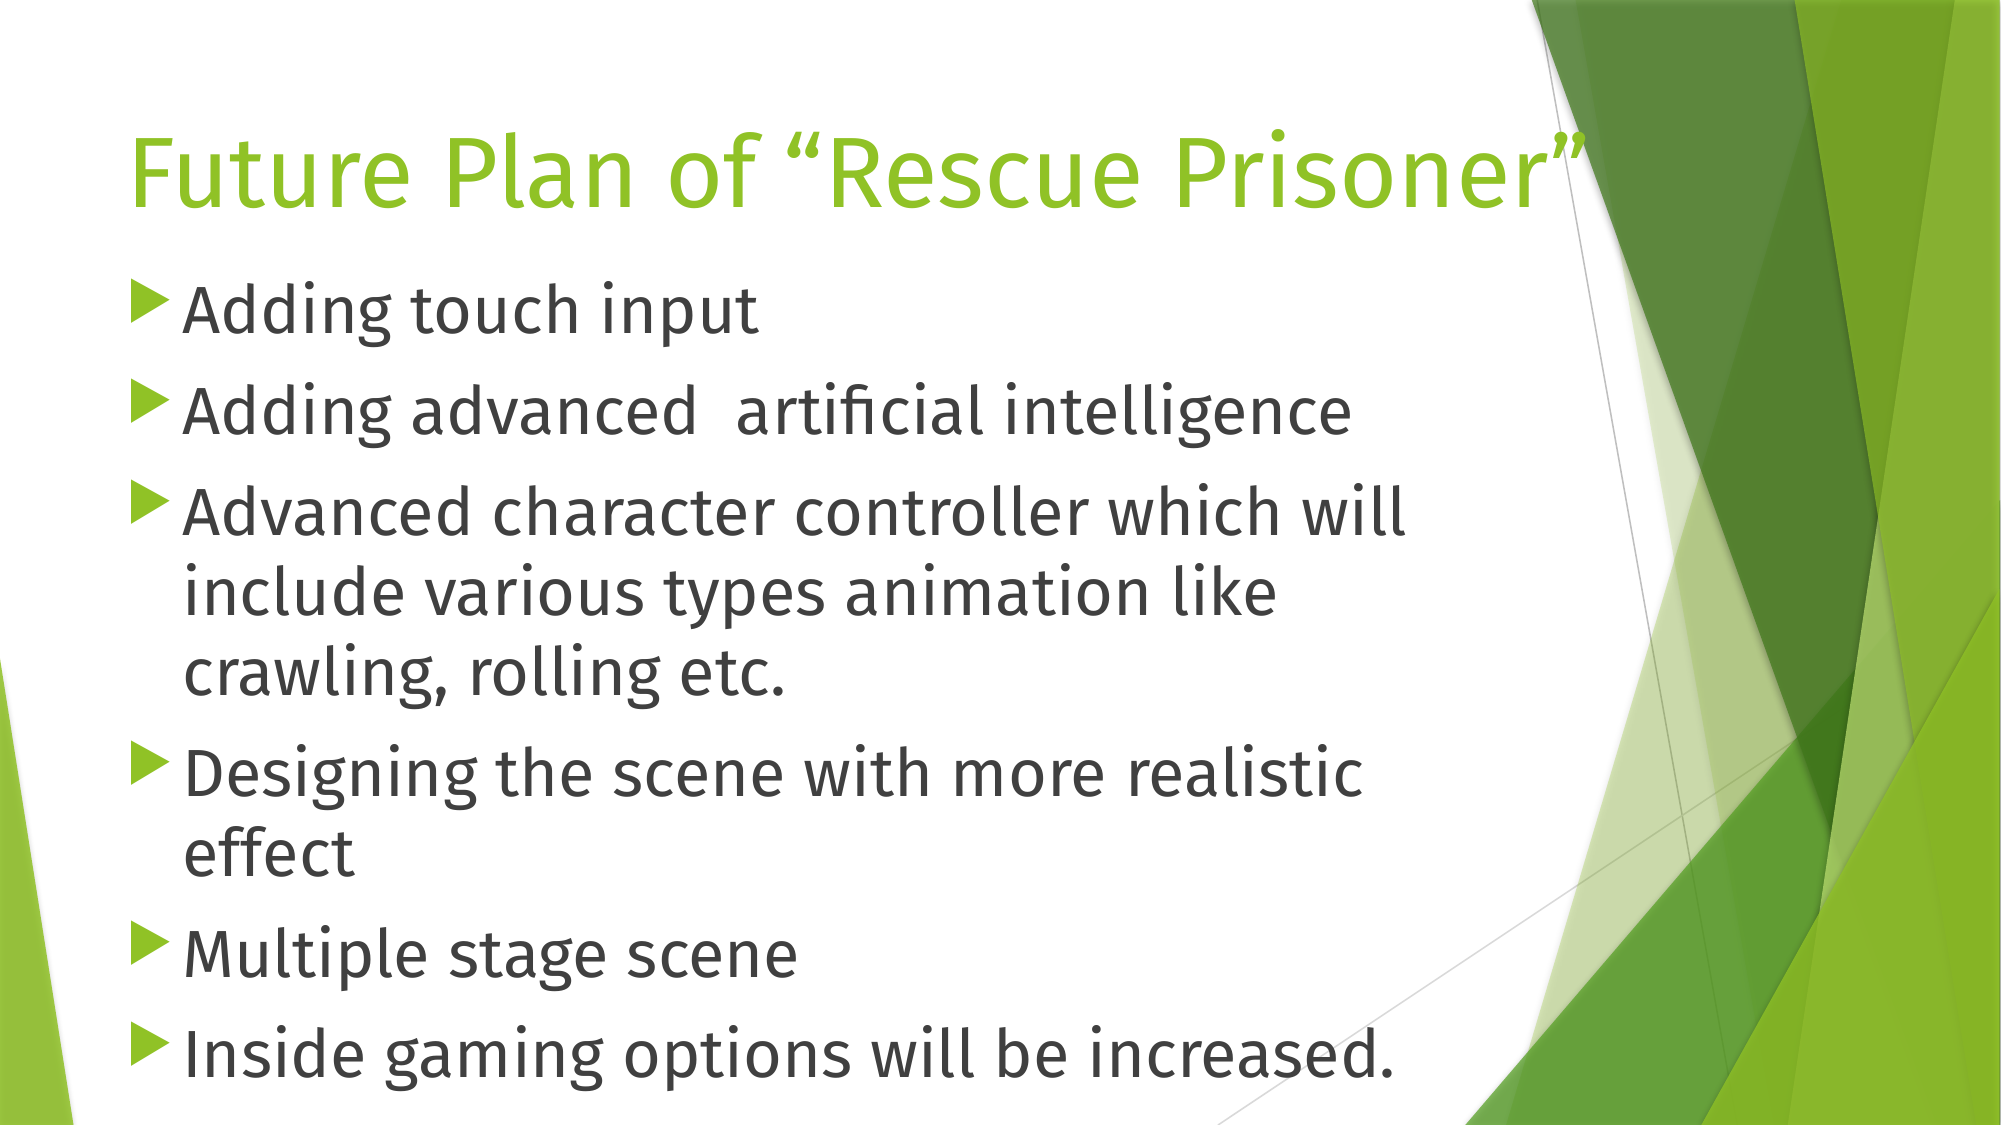

# Future Plan of “Rescue Prisoner”
Adding touch input
Adding advanced  artificial intelligence
Advanced character controller which will include various types animation like crawling, rolling etc.
Designing the scene with more realistic effect
Multiple stage scene
Inside gaming options will be increased.